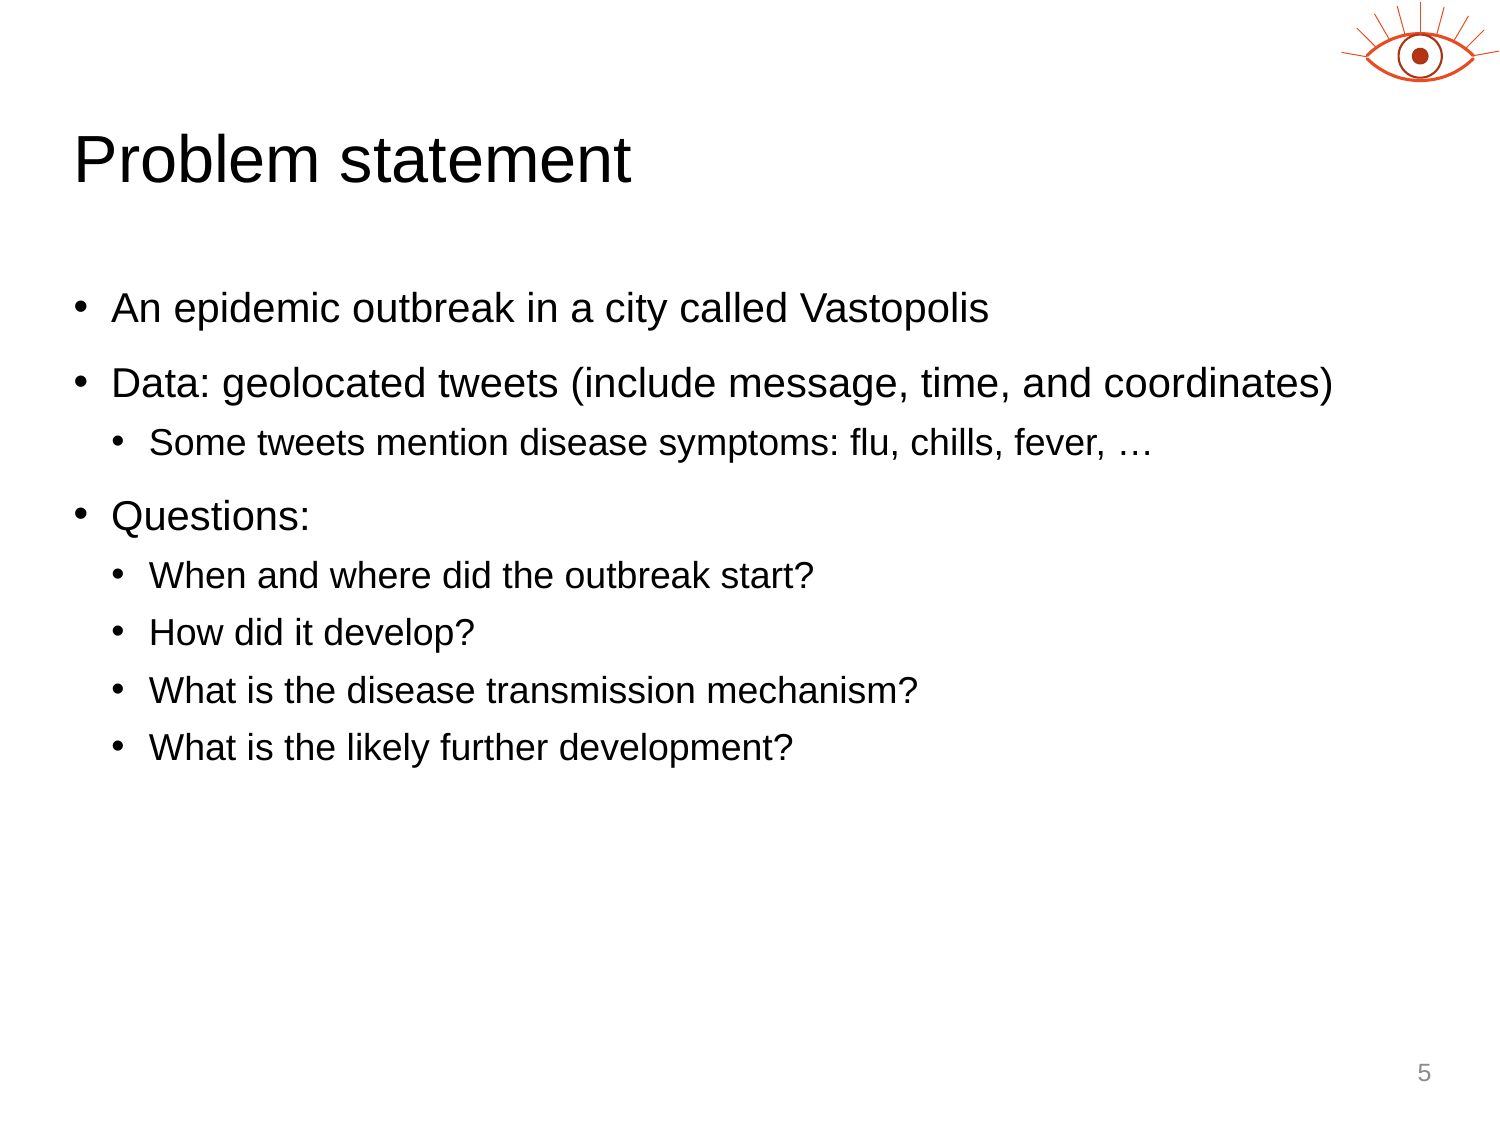

# Problem statement
An epidemic outbreak in a city called Vastopolis
Data: geolocated tweets (include message, time, and coordinates)
Some tweets mention disease symptoms: flu, chills, fever, …
Questions:
When and where did the outbreak start?
How did it develop?
What is the disease transmission mechanism?
What is the likely further development?
5